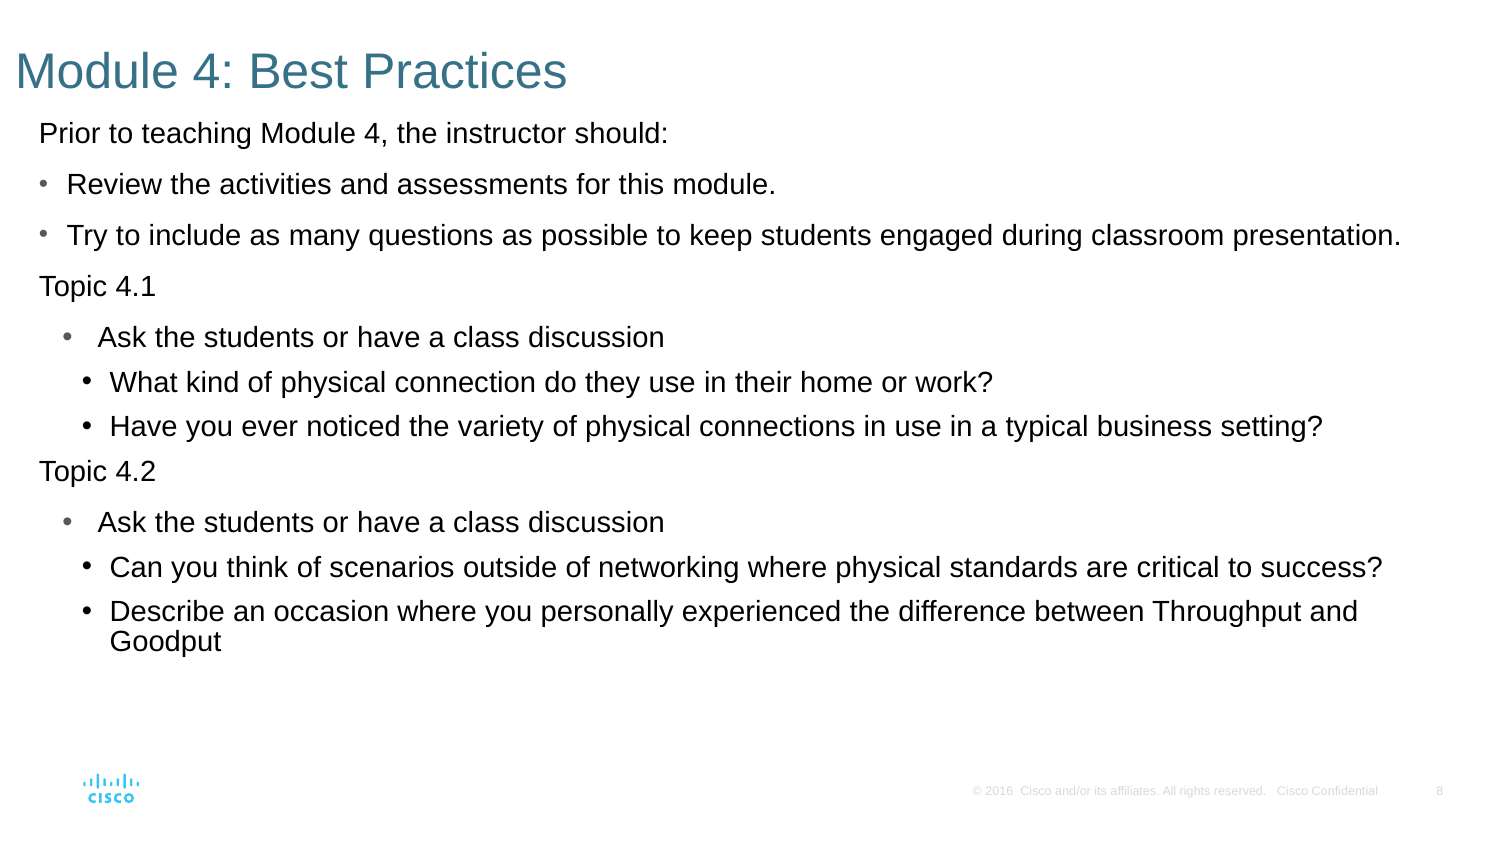

# Module 4: Best Practices
Prior to teaching Module 4, the instructor should:
Review the activities and assessments for this module.
Try to include as many questions as possible to keep students engaged during classroom presentation.
Topic 4.1
Ask the students or have a class discussion
What kind of physical connection do they use in their home or work?
Have you ever noticed the variety of physical connections in use in a typical business setting?
Topic 4.2
Ask the students or have a class discussion
Can you think of scenarios outside of networking where physical standards are critical to success?
Describe an occasion where you personally experienced the difference between Throughput and Goodput